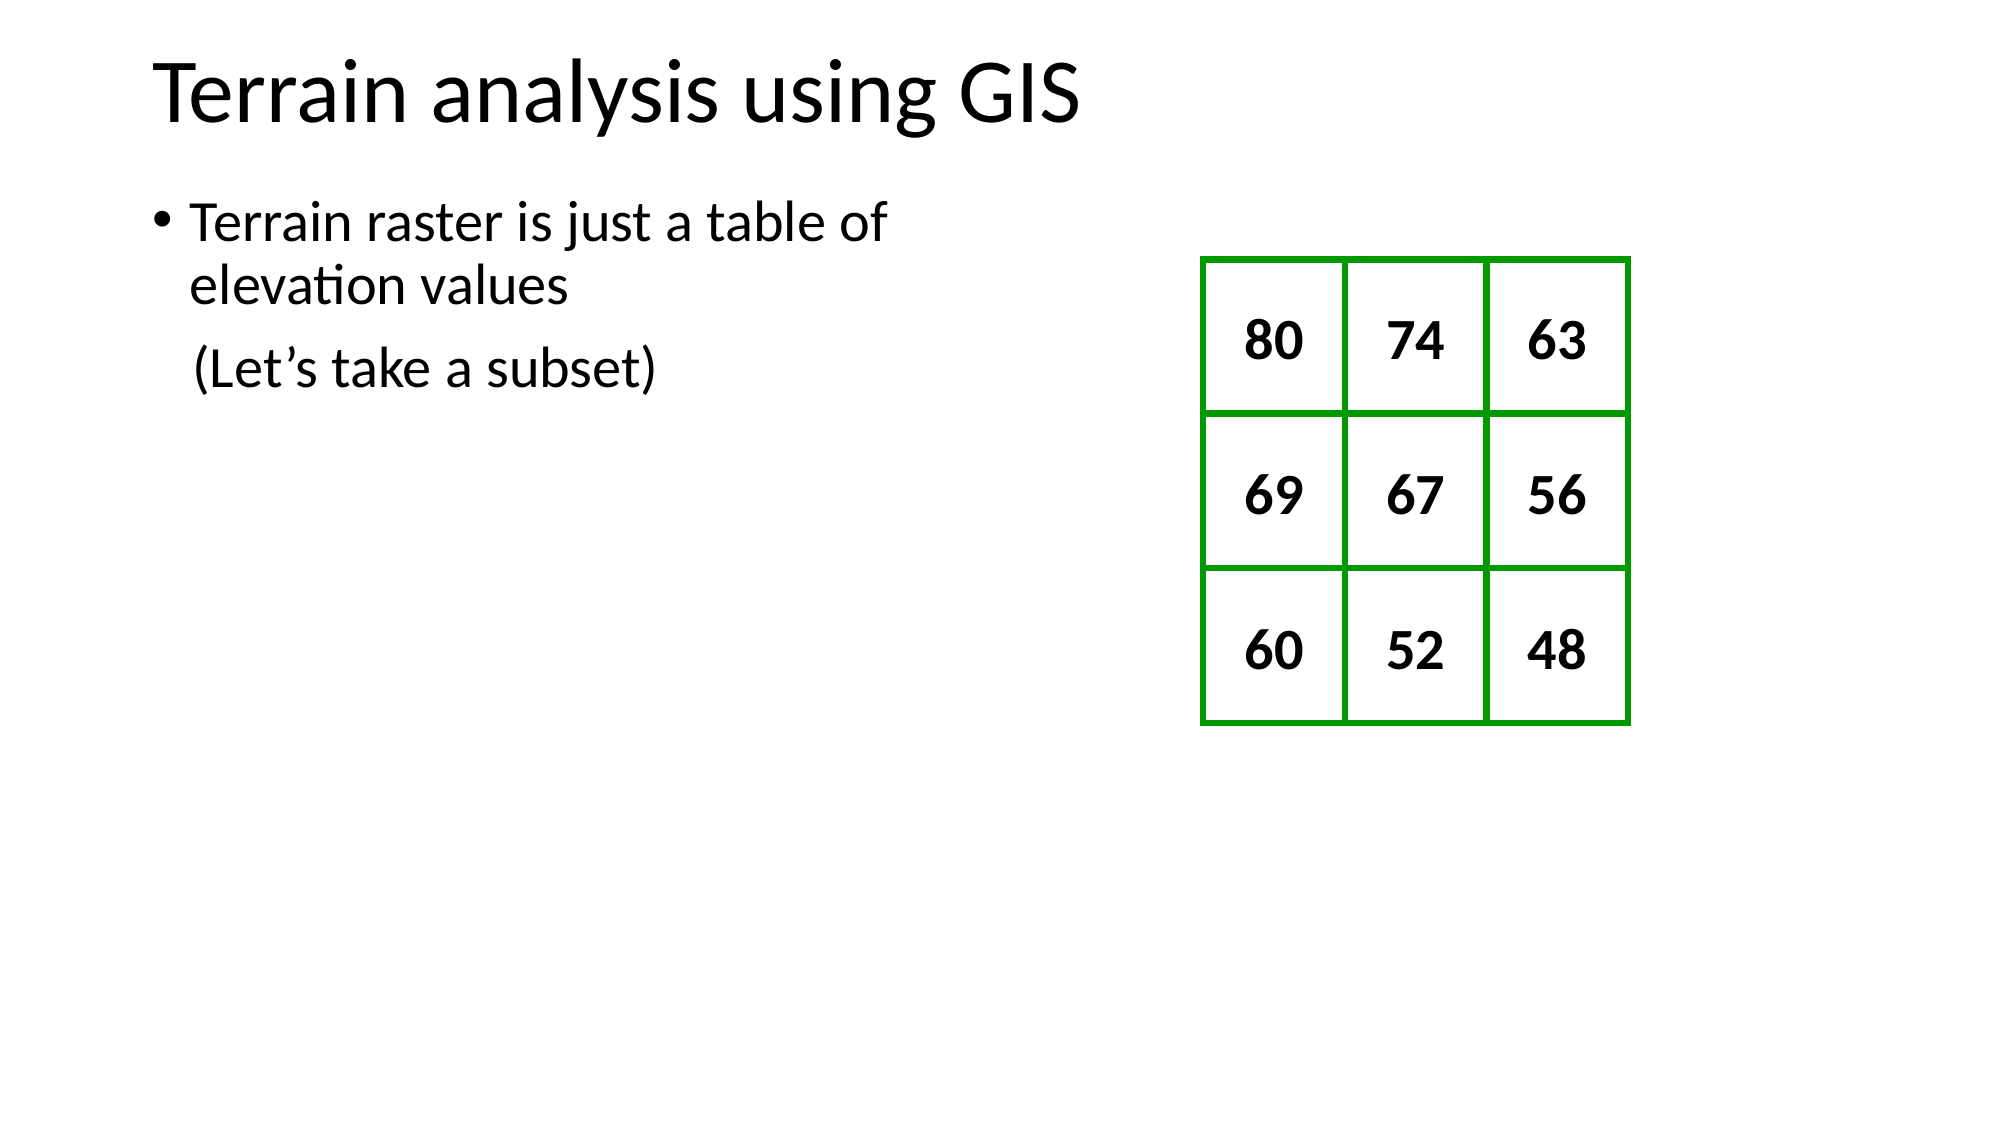

# Terrain analysis using GIS
Terrain raster is just a table of elevation values
   (Let’s take a subset)

80
74
63
69
67
56
60
52
48